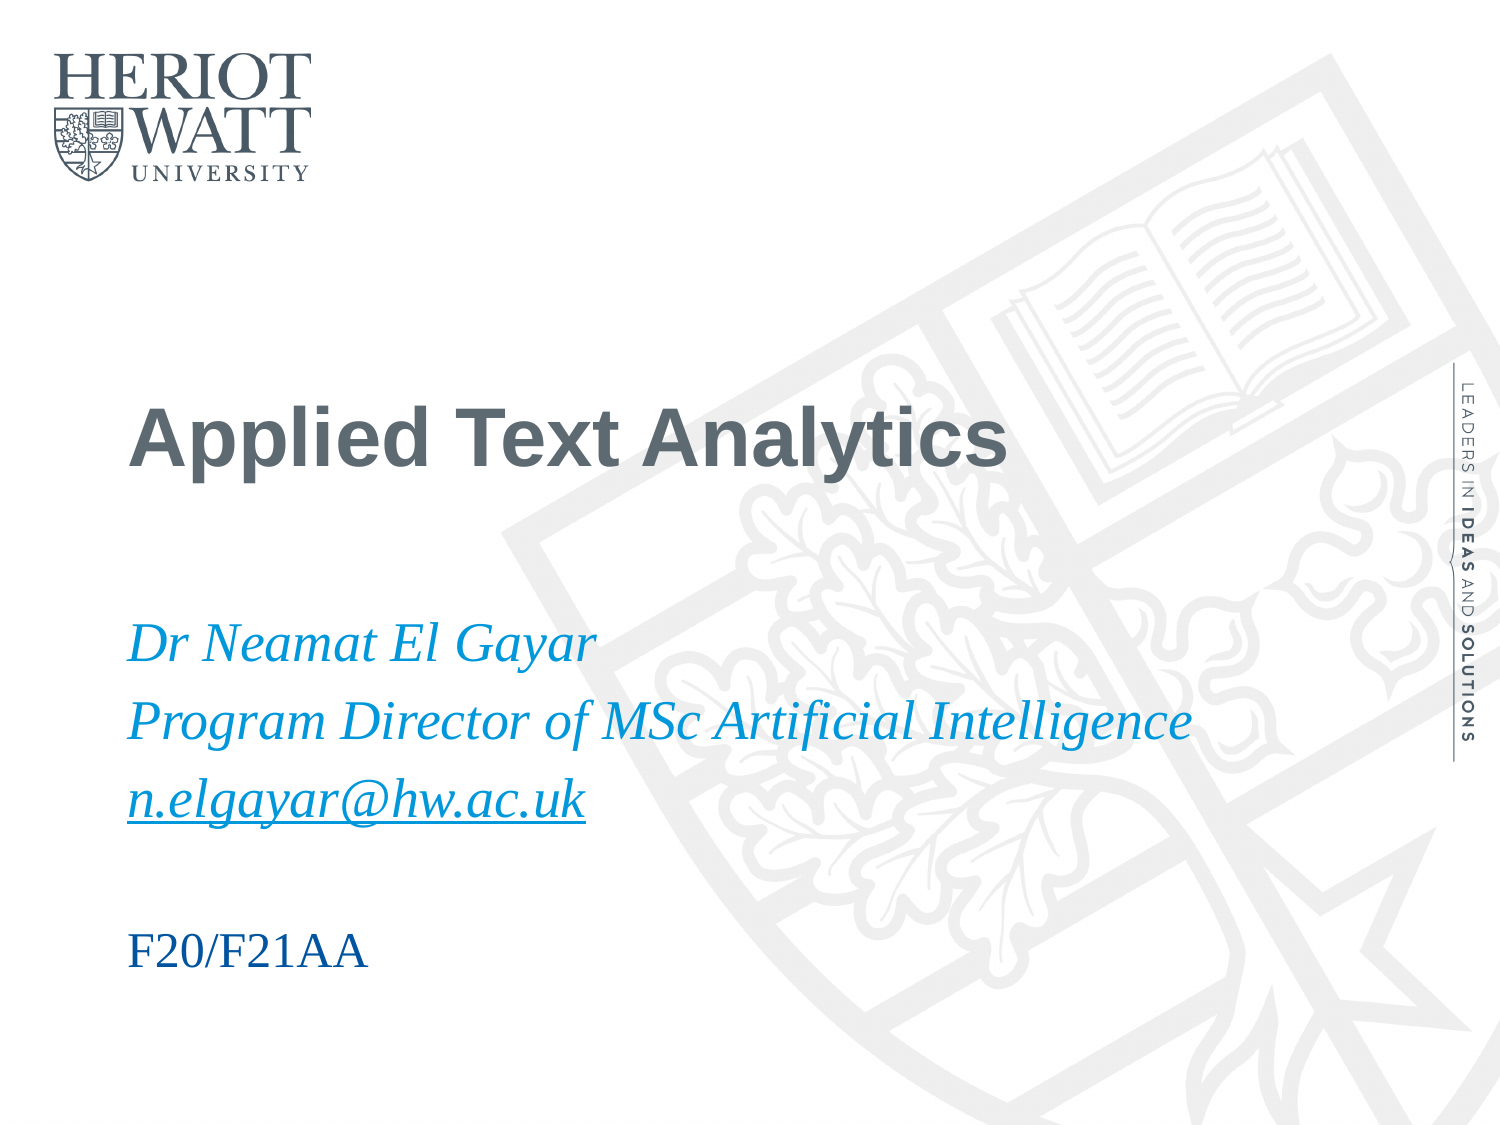

# Applied Text Analytics
Dr Neamat El Gayar
Program Director of MSc Artificial Intelligence
n.elgayar@hw.ac.uk

F20/F21AA